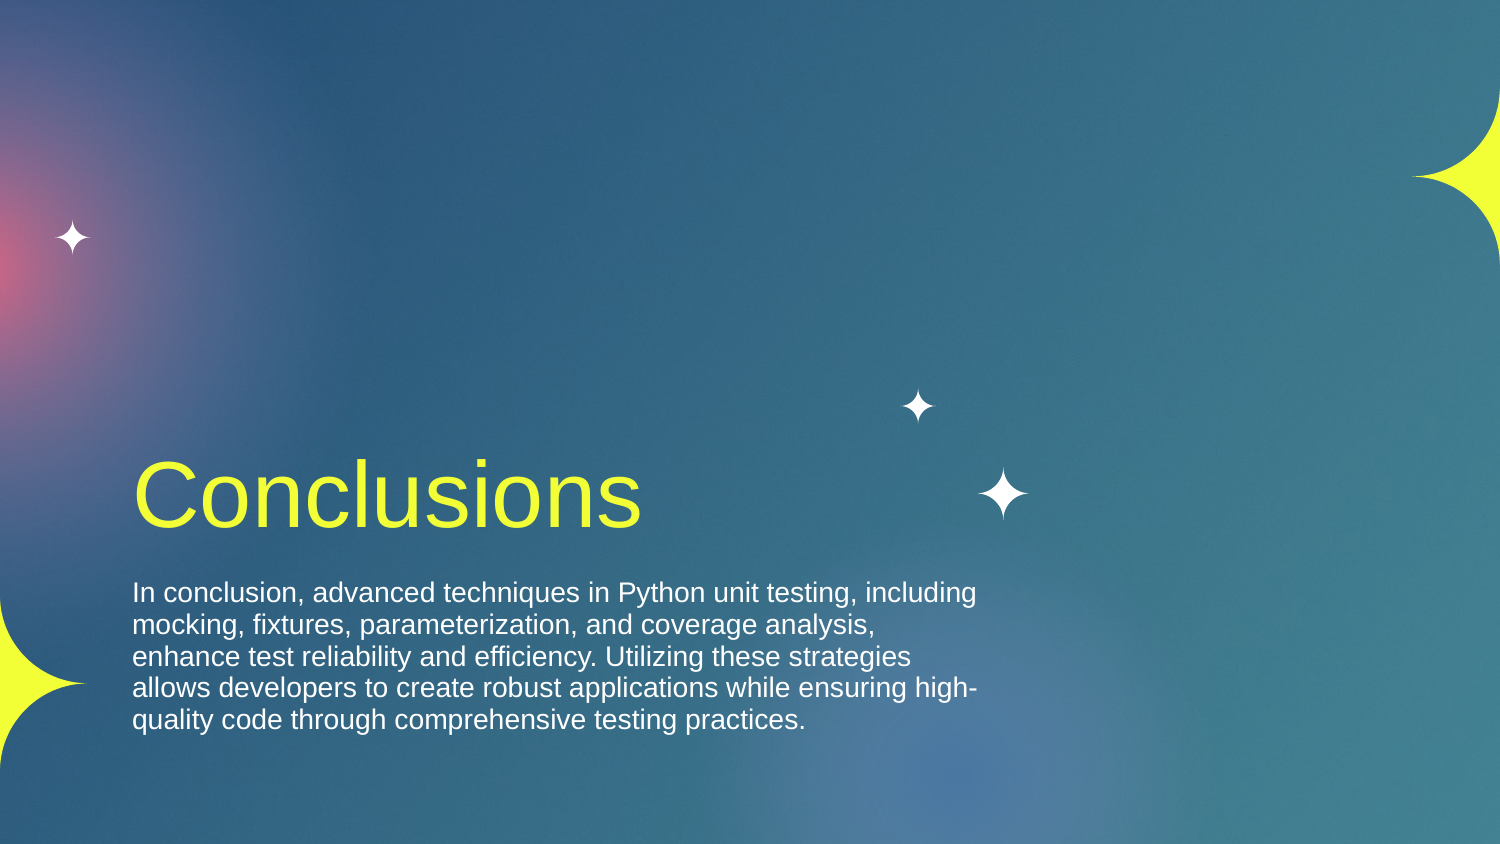

# Conclusions
In conclusion, advanced techniques in Python unit testing, including mocking, fixtures, parameterization, and coverage analysis, enhance test reliability and efficiency. Utilizing these strategies allows developers to create robust applications while ensuring high-quality code through comprehensive testing practices.